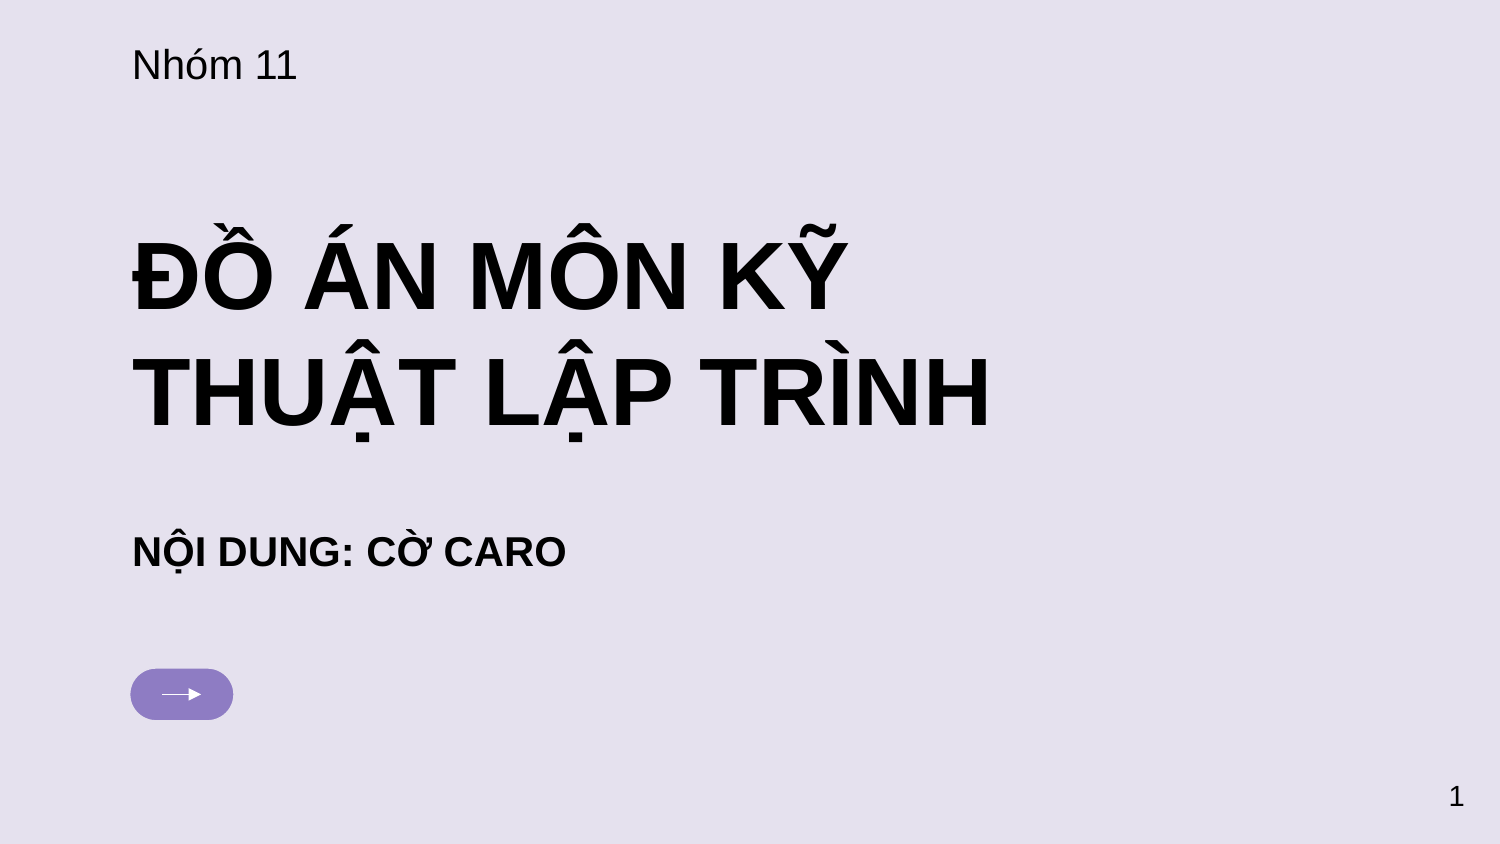

Nhóm 11
# ĐỒ ÁN MÔN KỸ THUẬT LẬP TRÌNH
NỘI DUNG: CỜ CARO

1